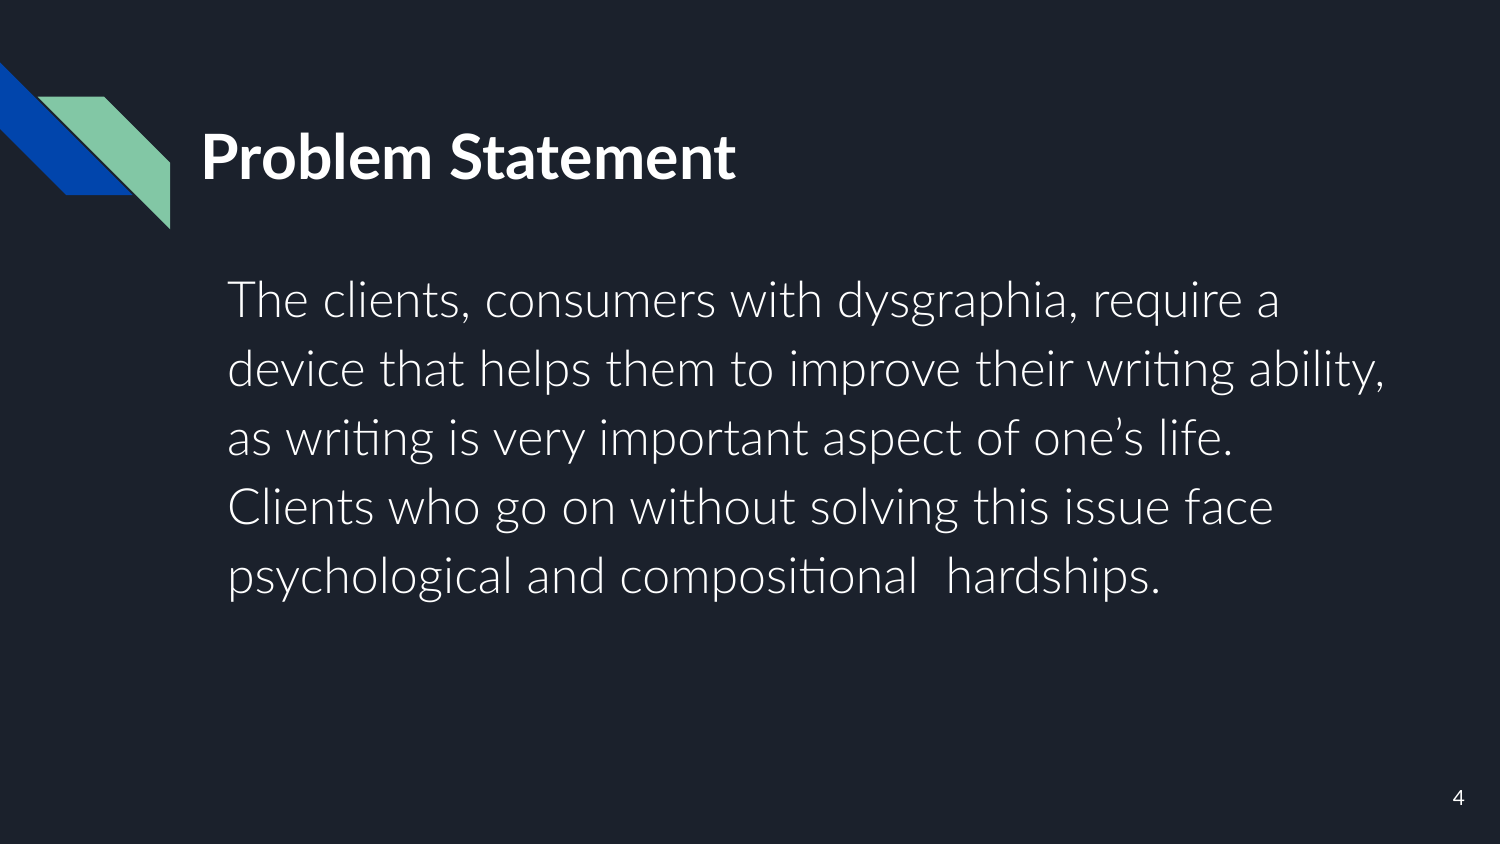

# Problem Statement
The clients, consumers with dysgraphia, require a device that helps them to improve their writing ability, as writing is very important aspect of one’s life. Clients who go on without solving this issue face psychological and compositional  hardships.
4